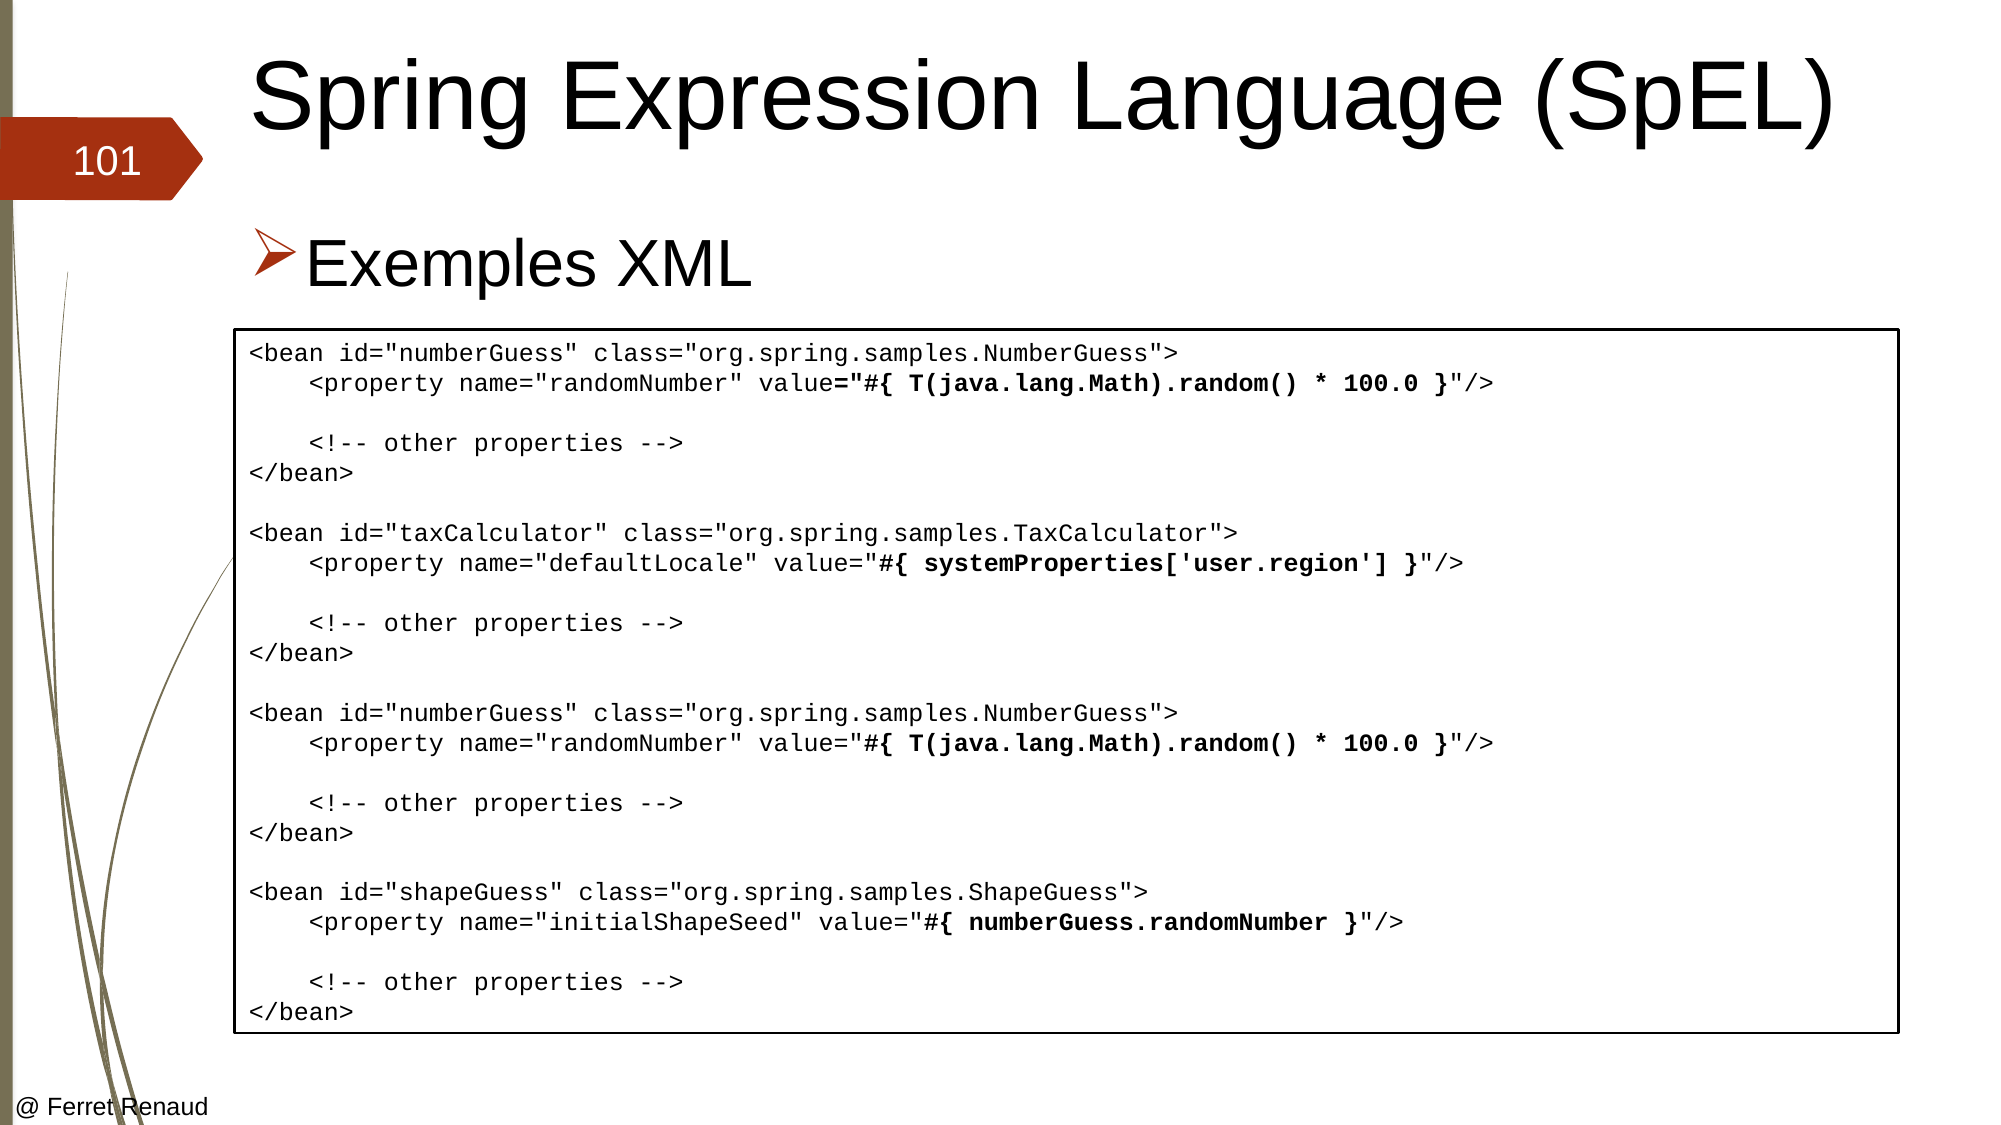

# Spring Expression Language (SpEL)
101
Exemples XML
<bean id="numberGuess" class="org.spring.samples.NumberGuess">
    <property name="randomNumber" value="#{ T(java.lang.Math).random() * 100.0 }"/>

    <!-- other properties -->
</bean>

<bean id="taxCalculator" class="org.spring.samples.TaxCalculator">
    <property name="defaultLocale" value="#{ systemProperties['user.region'] }"/>

    <!-- other properties -->
</bean>

<bean id="numberGuess" class="org.spring.samples.NumberGuess">
    <property name="randomNumber" value="#{ T(java.lang.Math).random() * 100.0 }"/>

    <!-- other properties -->
</bean>

<bean id="shapeGuess" class="org.spring.samples.ShapeGuess">
    <property name="initialShapeSeed" value="#{ numberGuess.randomNumber }"/>

    <!-- other properties -->
</bean>
@ Ferret Renaud